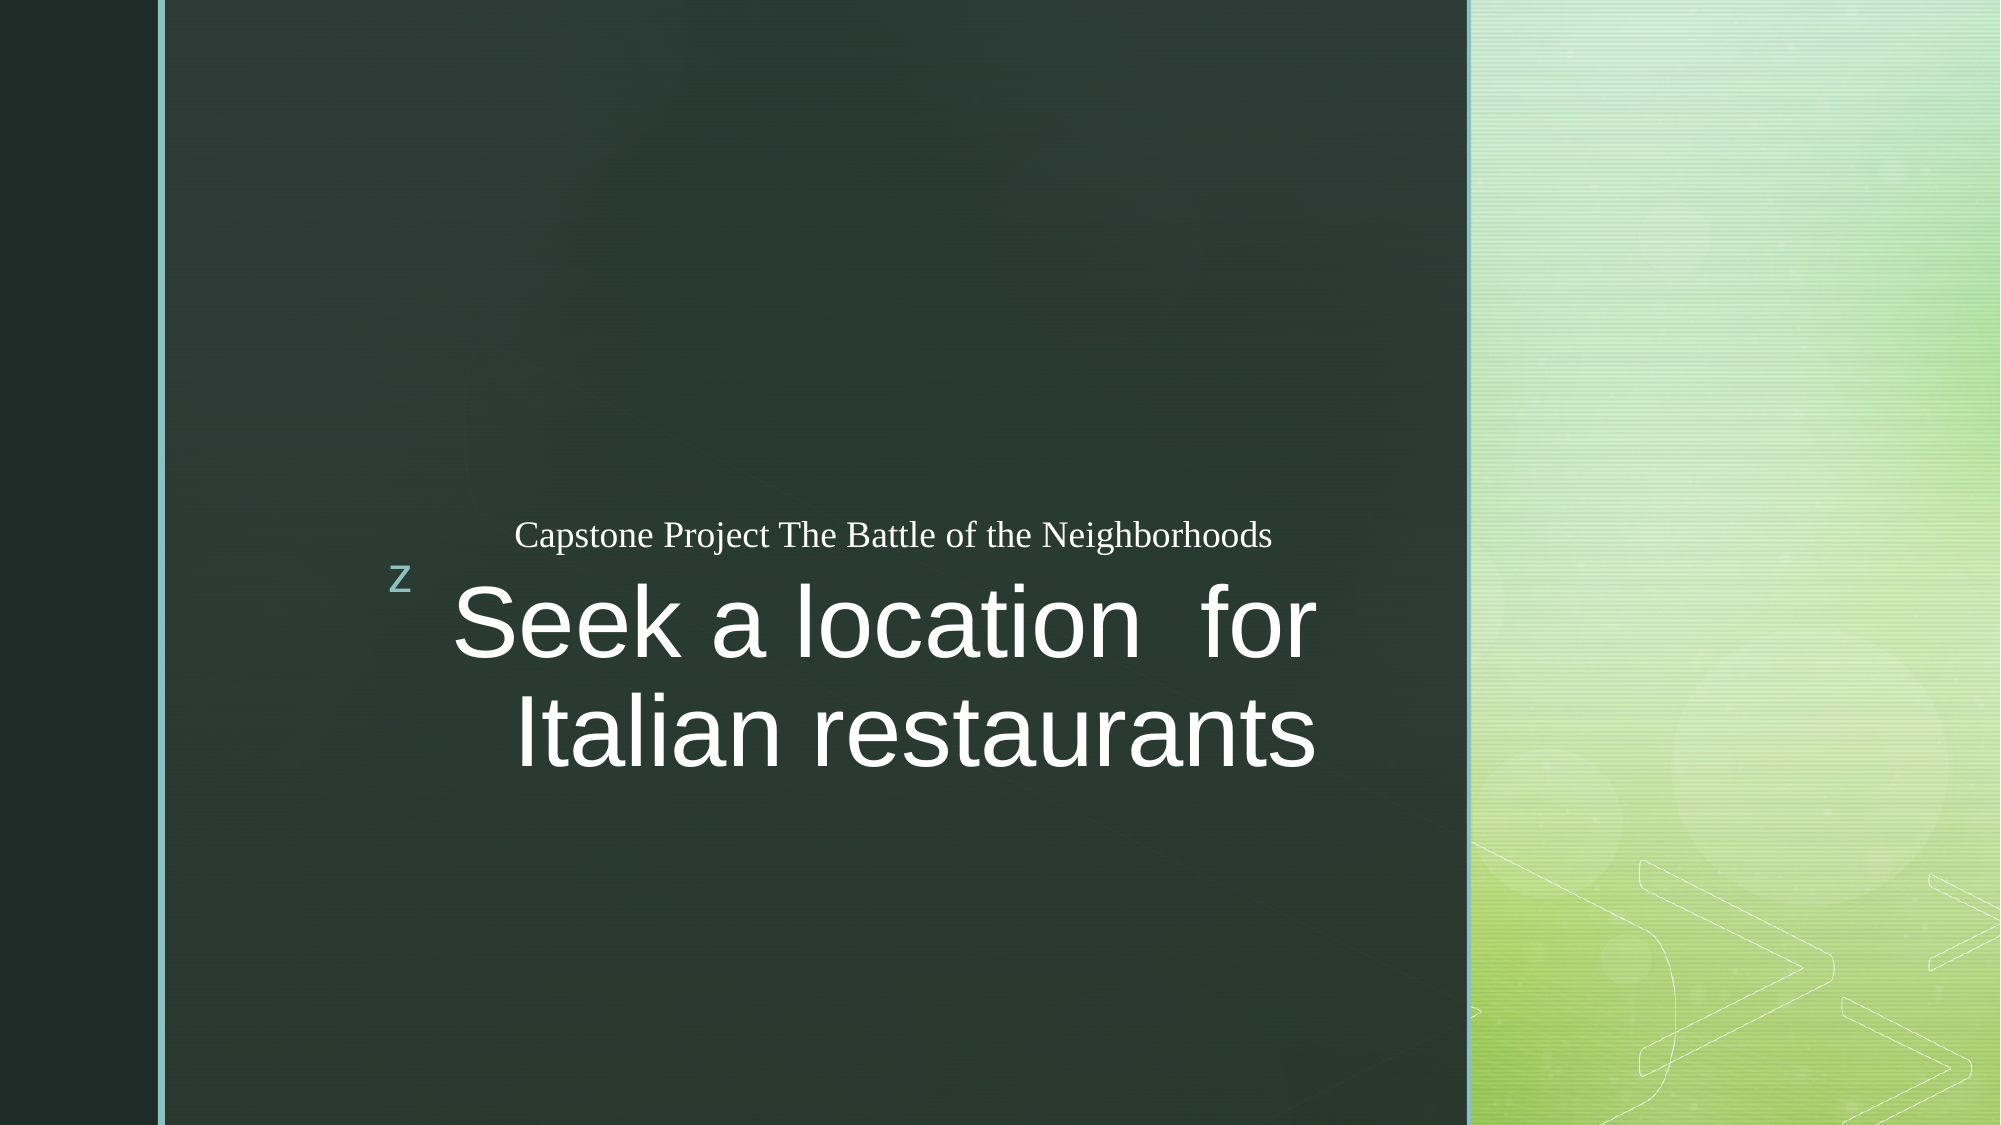

Capstone Project The Battle of the Neighborhoods
# Seek a location  for Italian restaurants